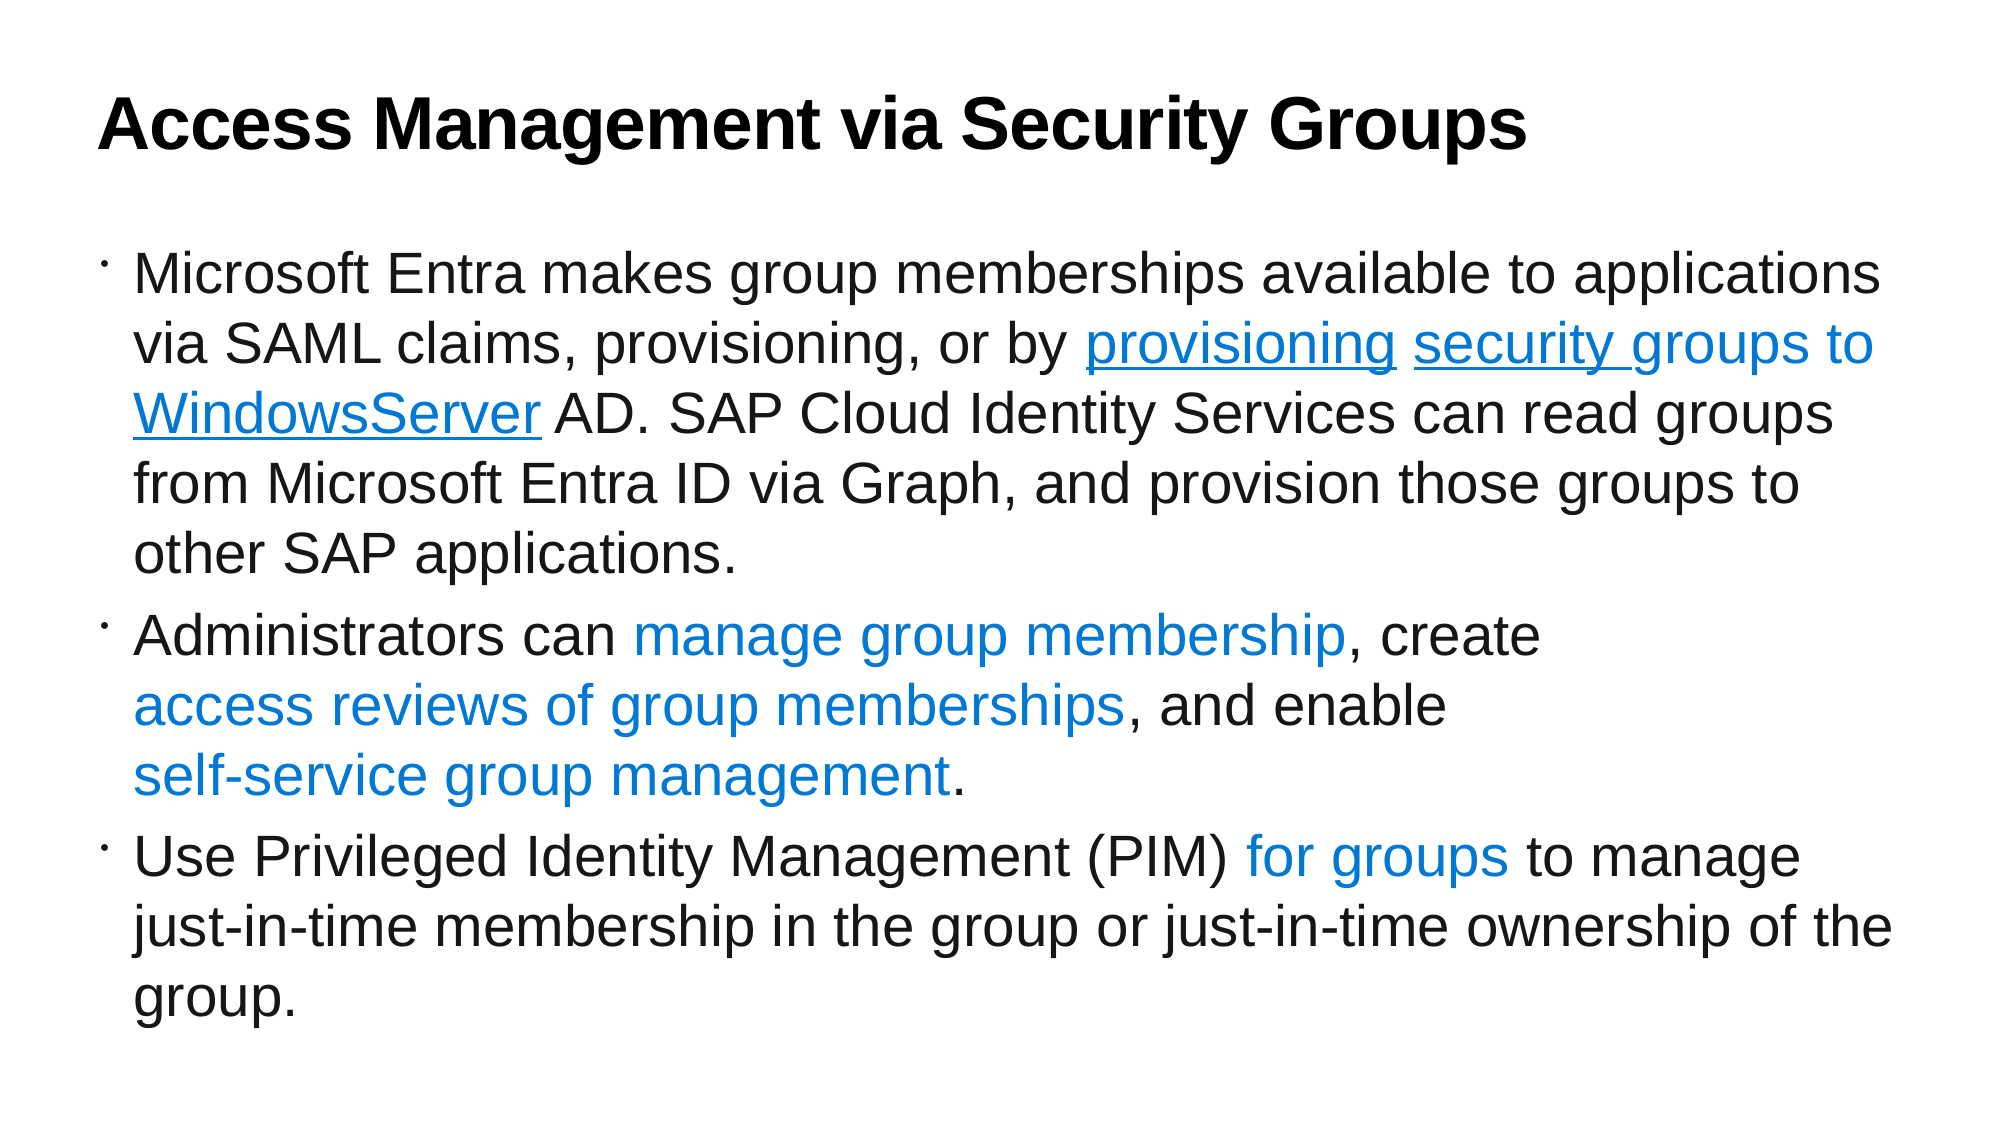

# Access Management via Security Groups
Microsoft Entra makes group memberships available to applications via SAML claims, provisioning, or by provisioning security groups to WindowsServer AD. SAP Cloud Identity Services can read groups from Microsoft Entra ID via Graph, and provision those groups to other SAP applications.
Administrators can manage group membership, create access reviews of group memberships, and enable self-service group management.
Use Privileged Identity Management (PIM) for groups to manage just-in-time membership in the group or just-in-time ownership of the group.